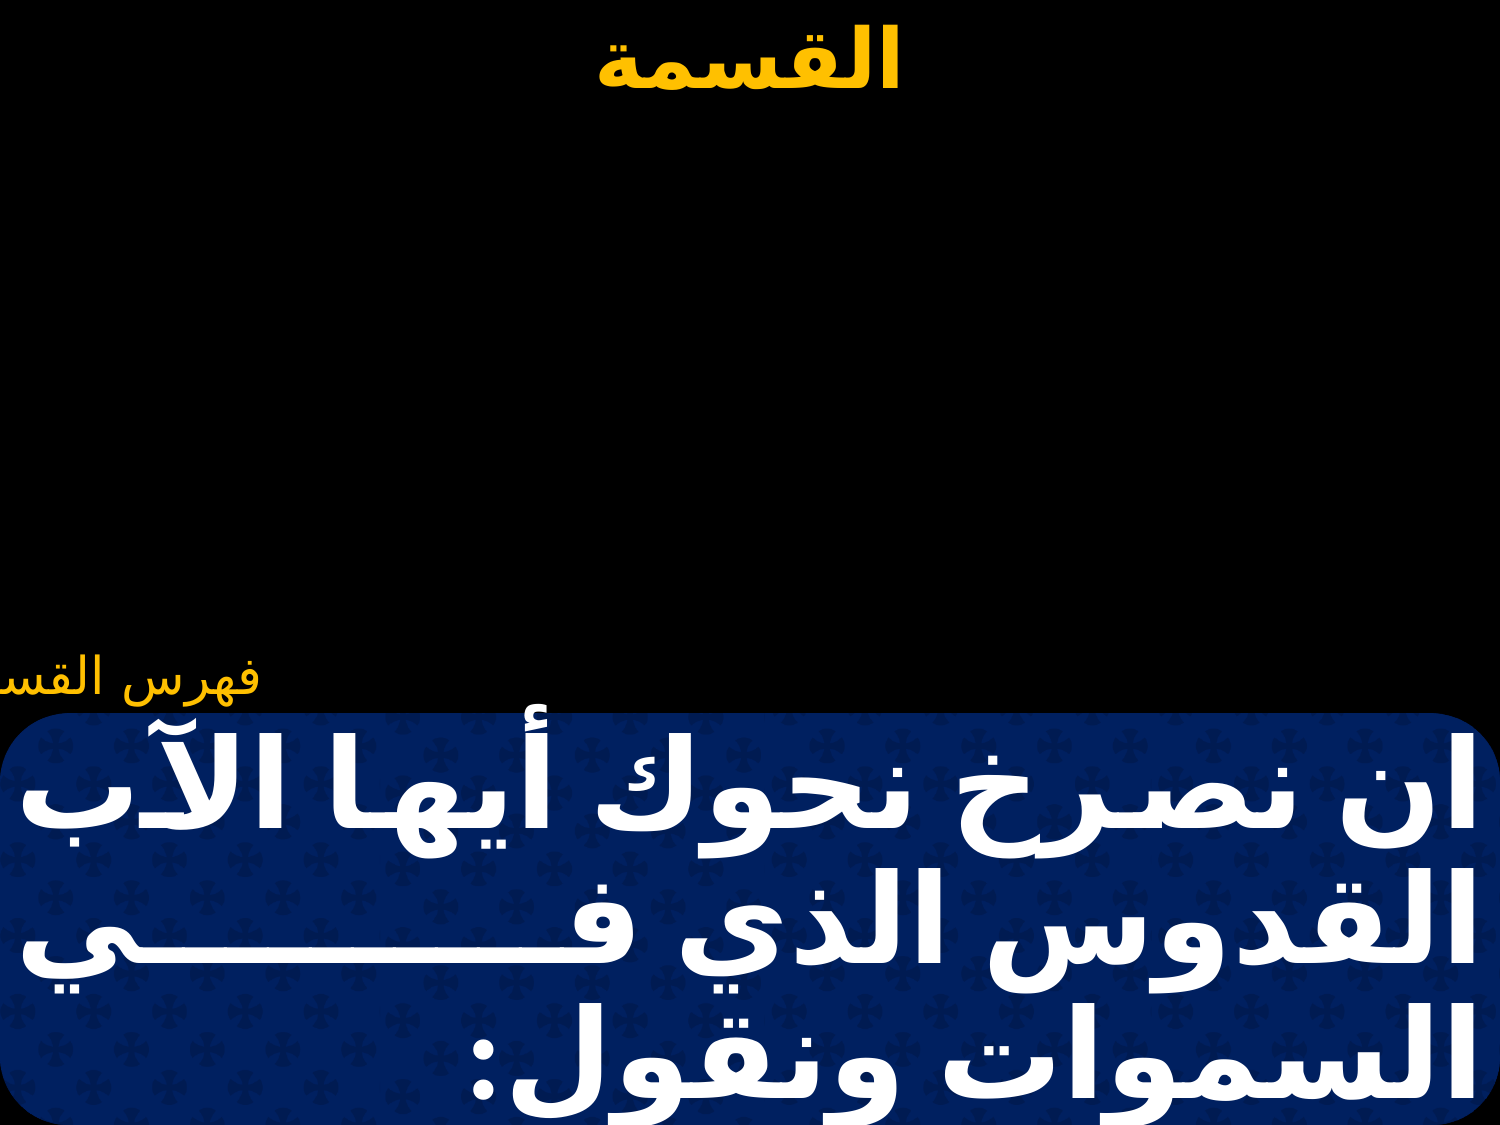

ان نصرخ نحوك أيها الآب القدوس الذي في السموات ونقول: